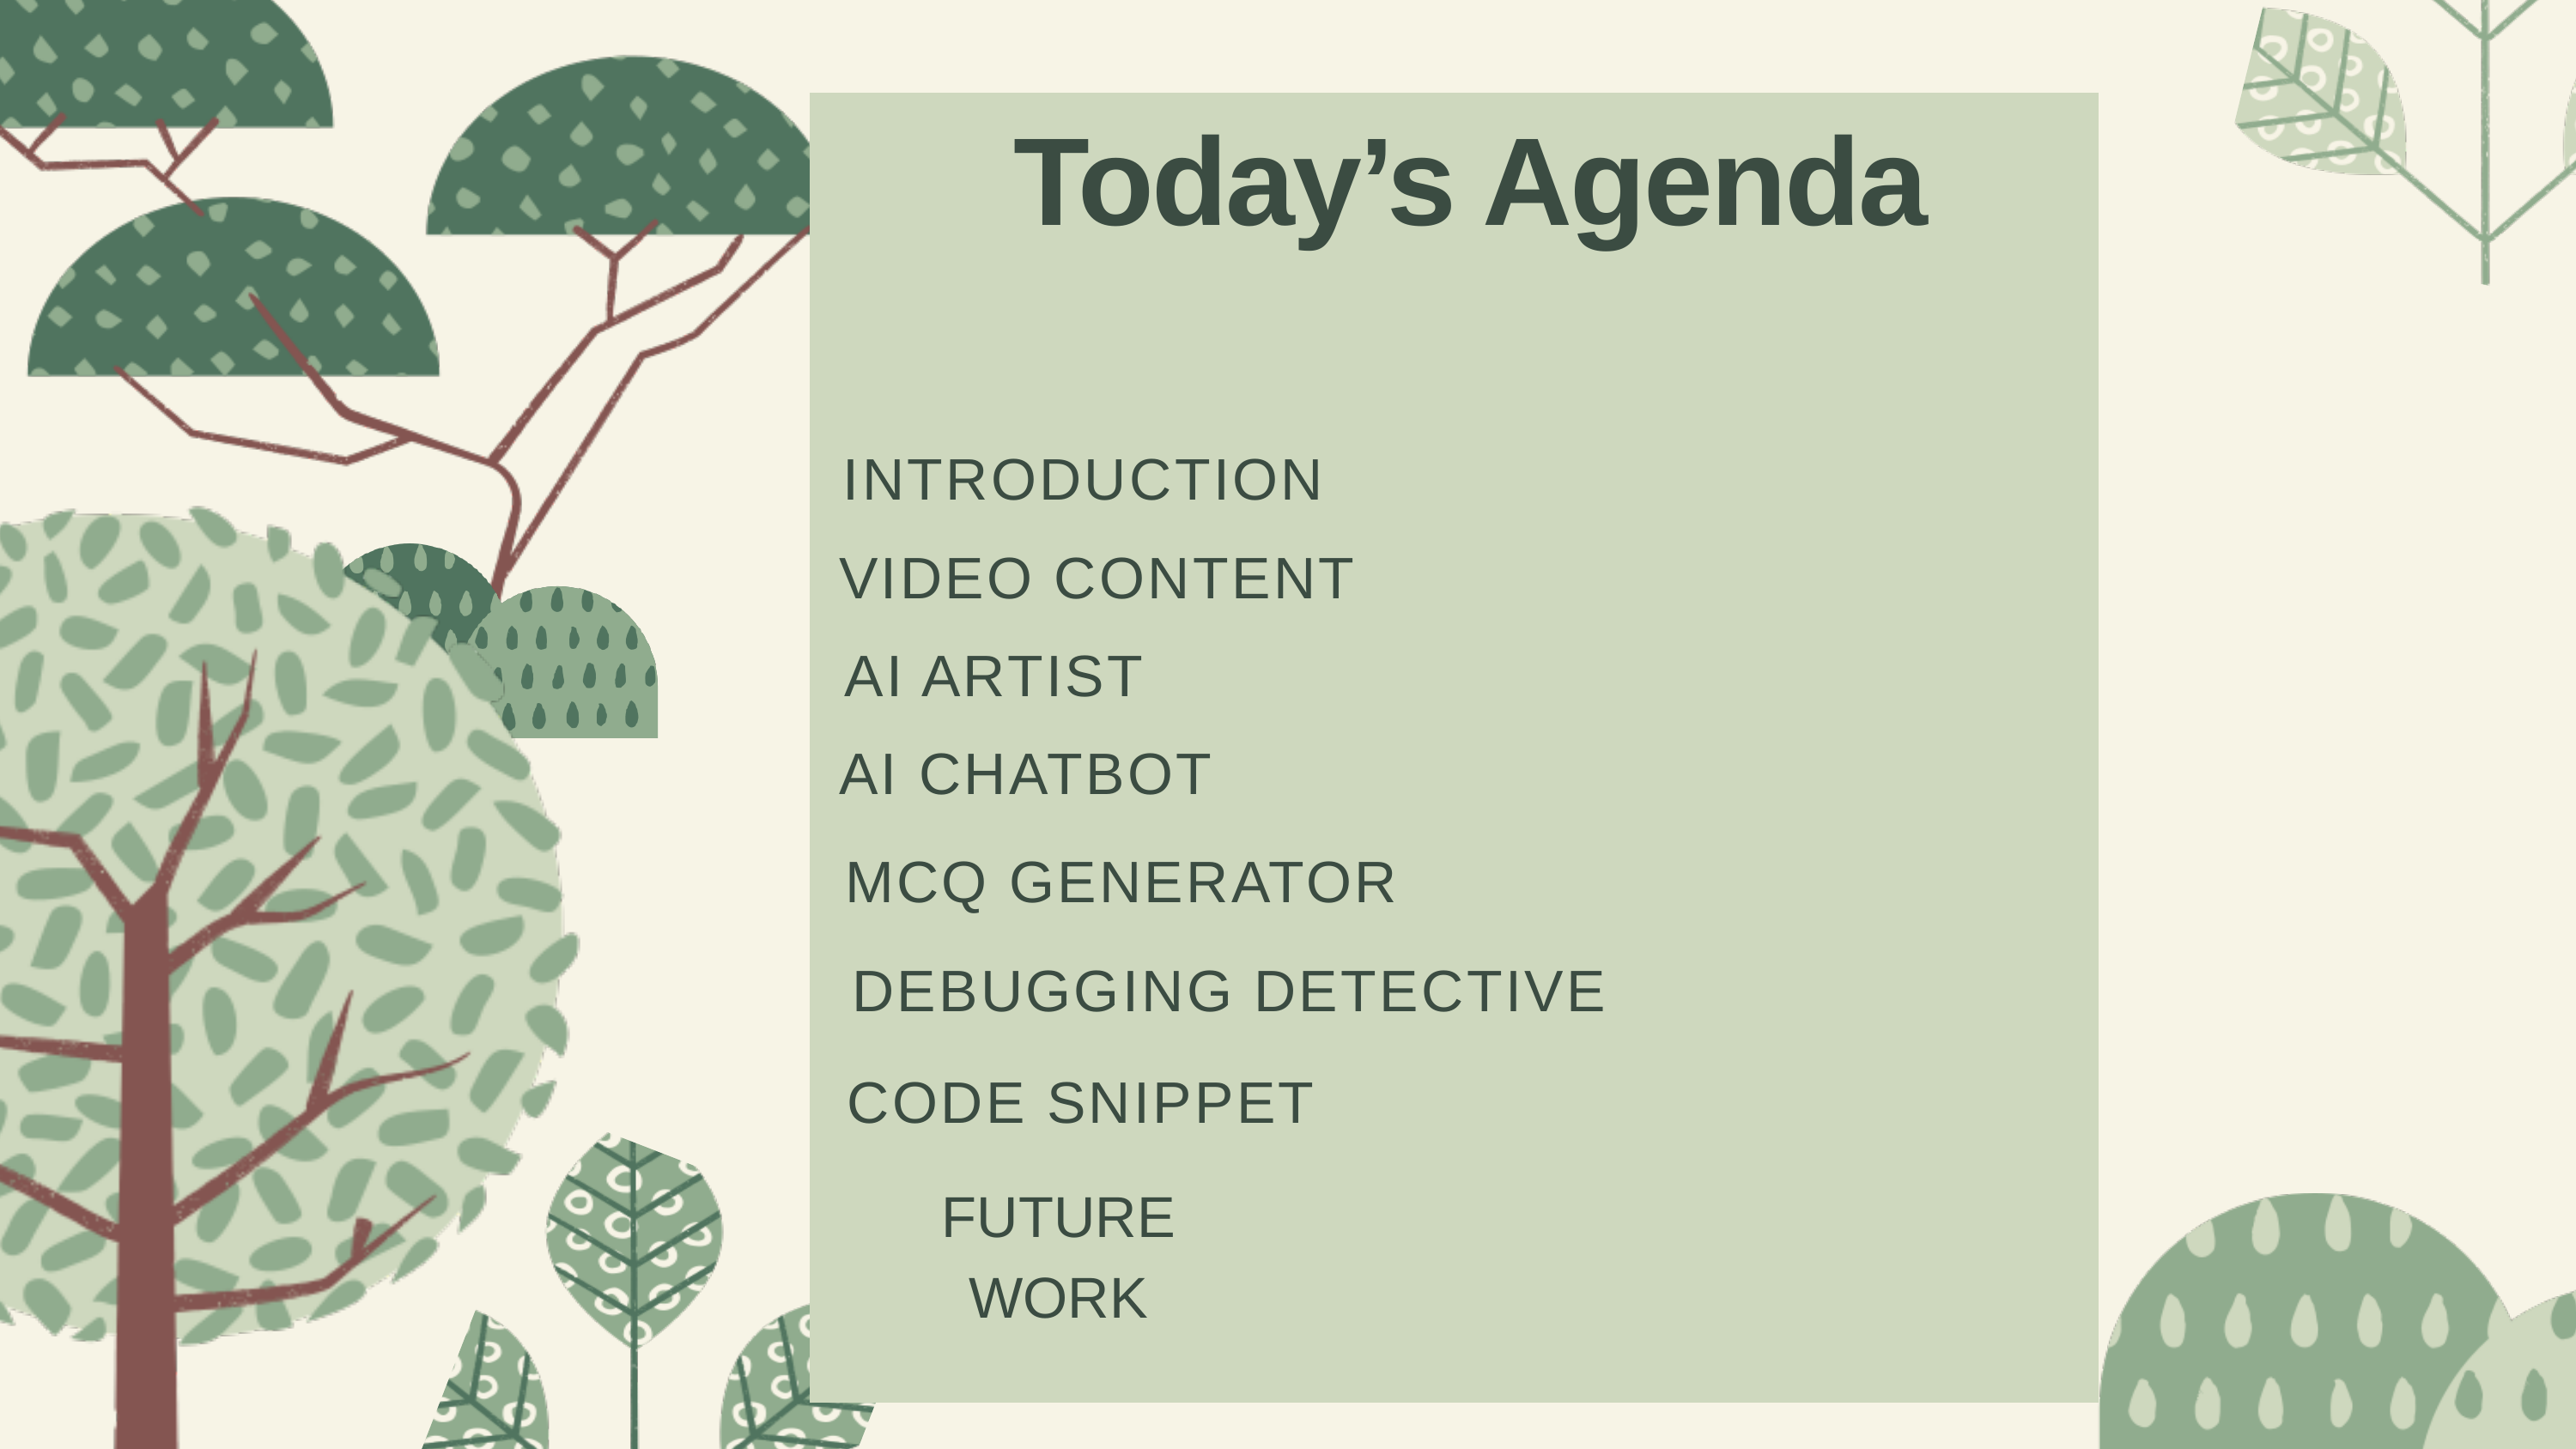

Today’s Agenda
INTRODUCTION

VIDEO CONTENT
AI ARTIST
AI CHATBOT
MCQ GENERATOR
DEBUGGING DETECTIVE
CODE SNIPPET

FUTURE WORK